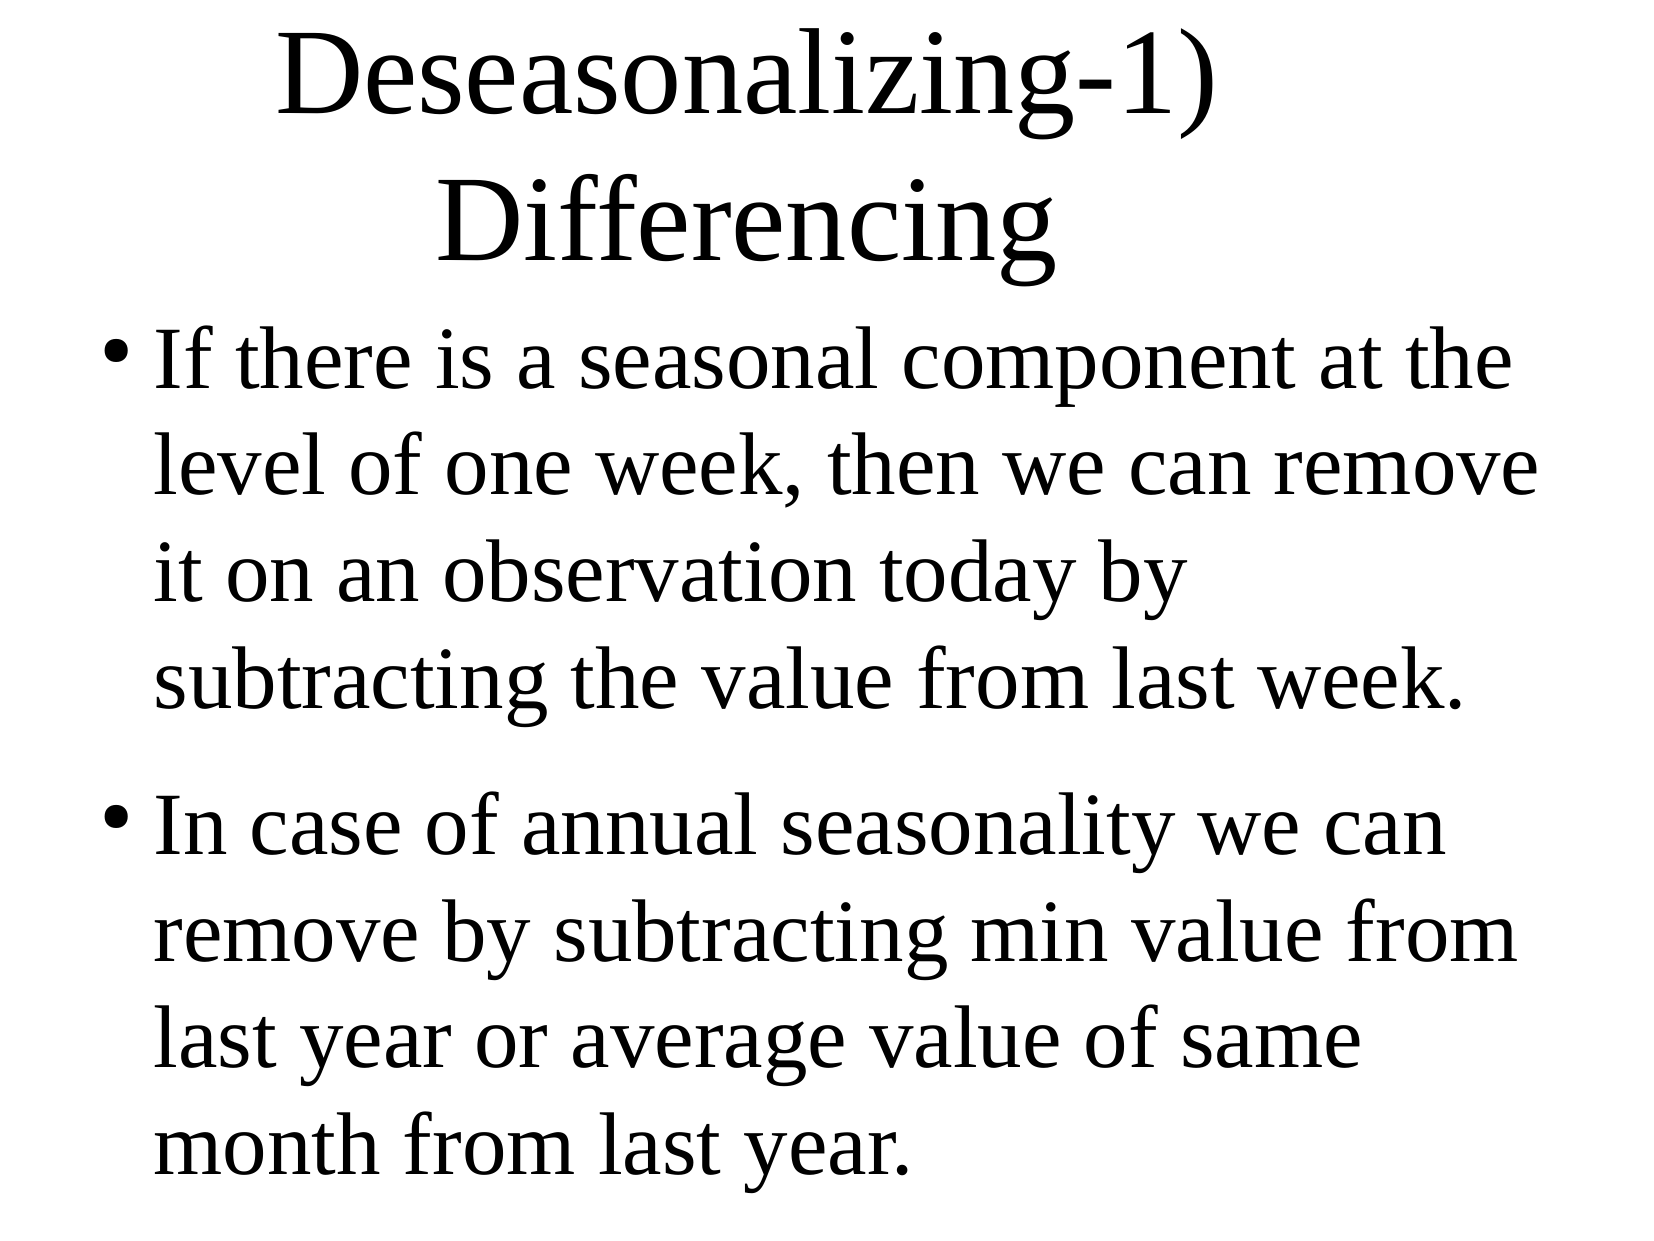

If there is a seasonal component at the level of one week, then we can remove it on an observation today by subtracting the value from last week.
In case of annual seasonality we can remove by subtracting min value from last year or average value of same month from last year.
Deseasonalizing-1) Differencing